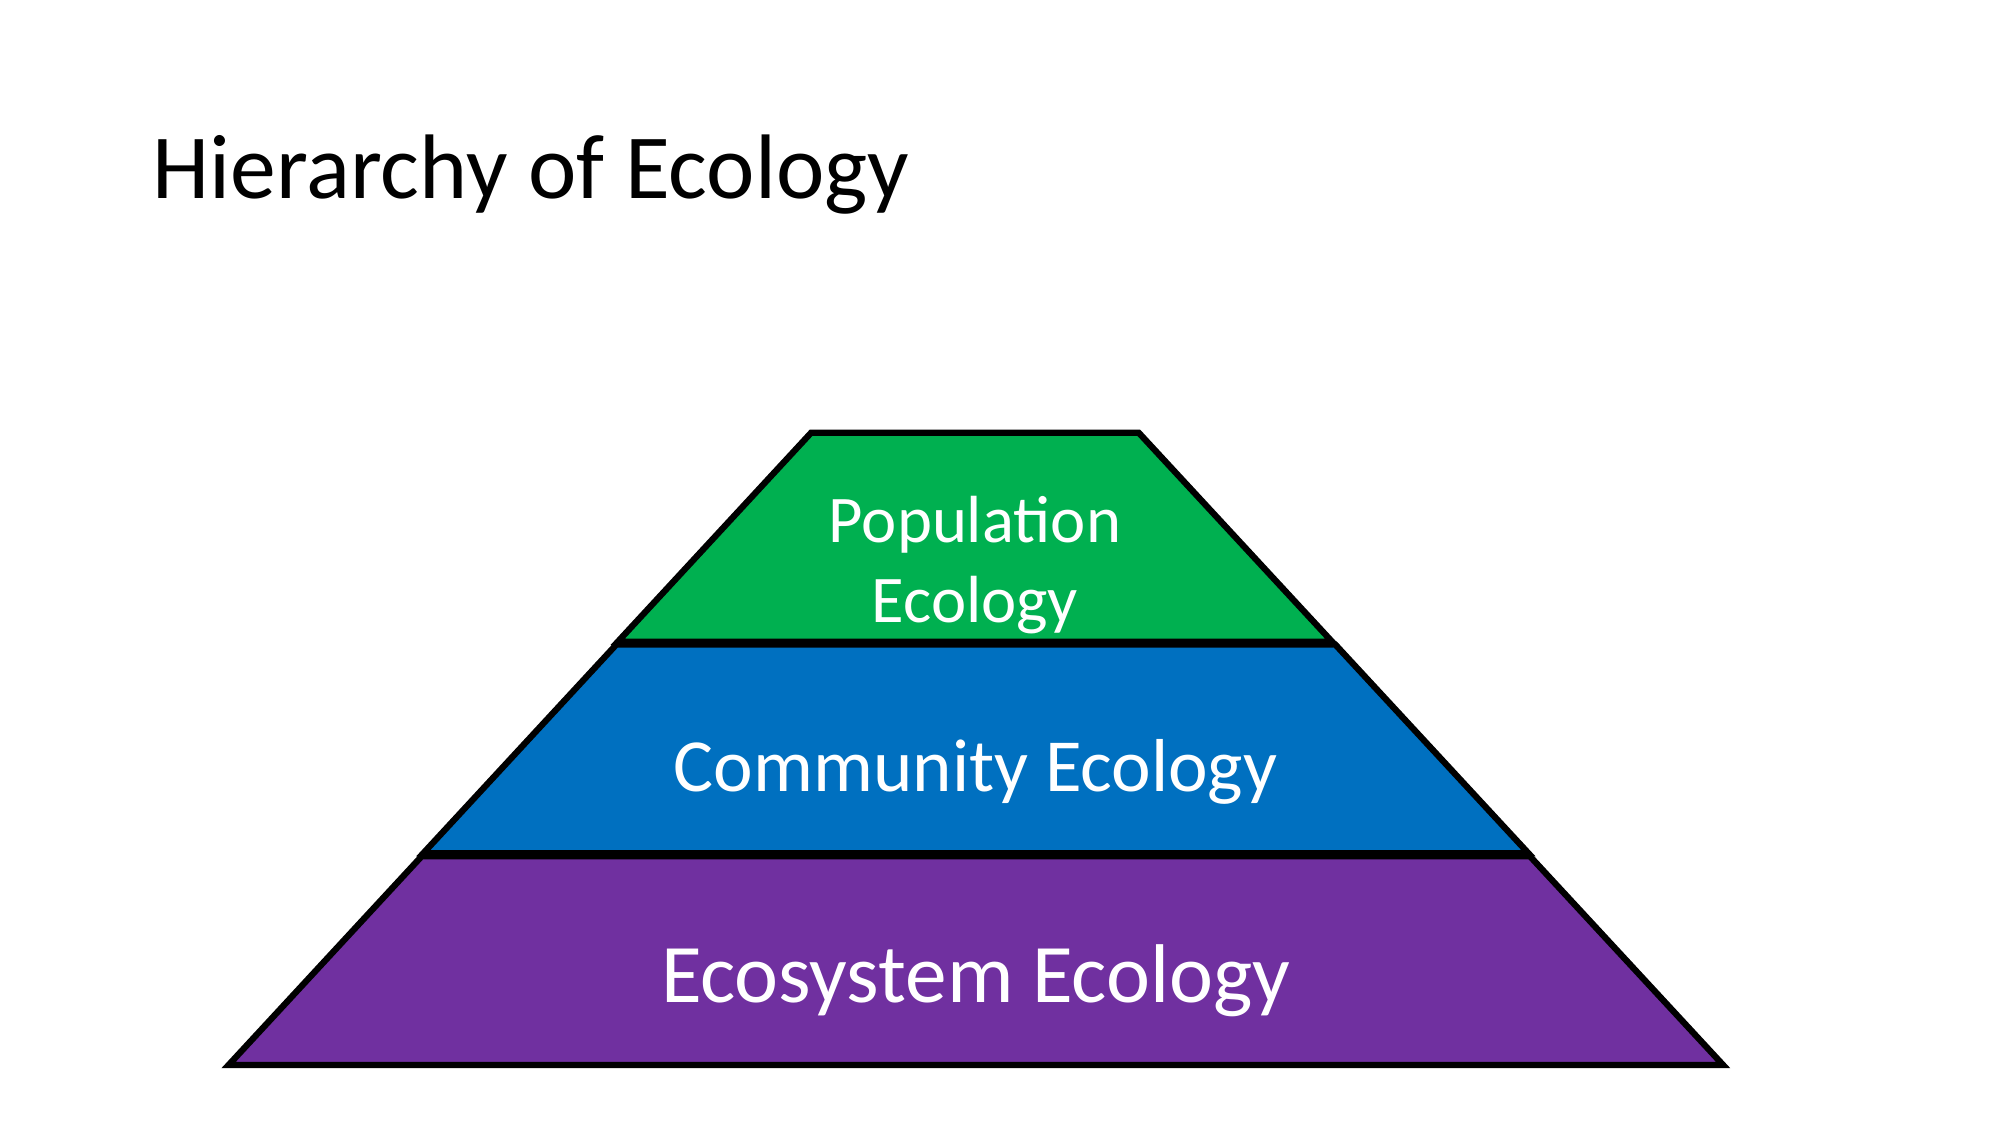

# Hierarchy of Ecology
Population Ecology
Community Ecology
Ecosystem Ecology